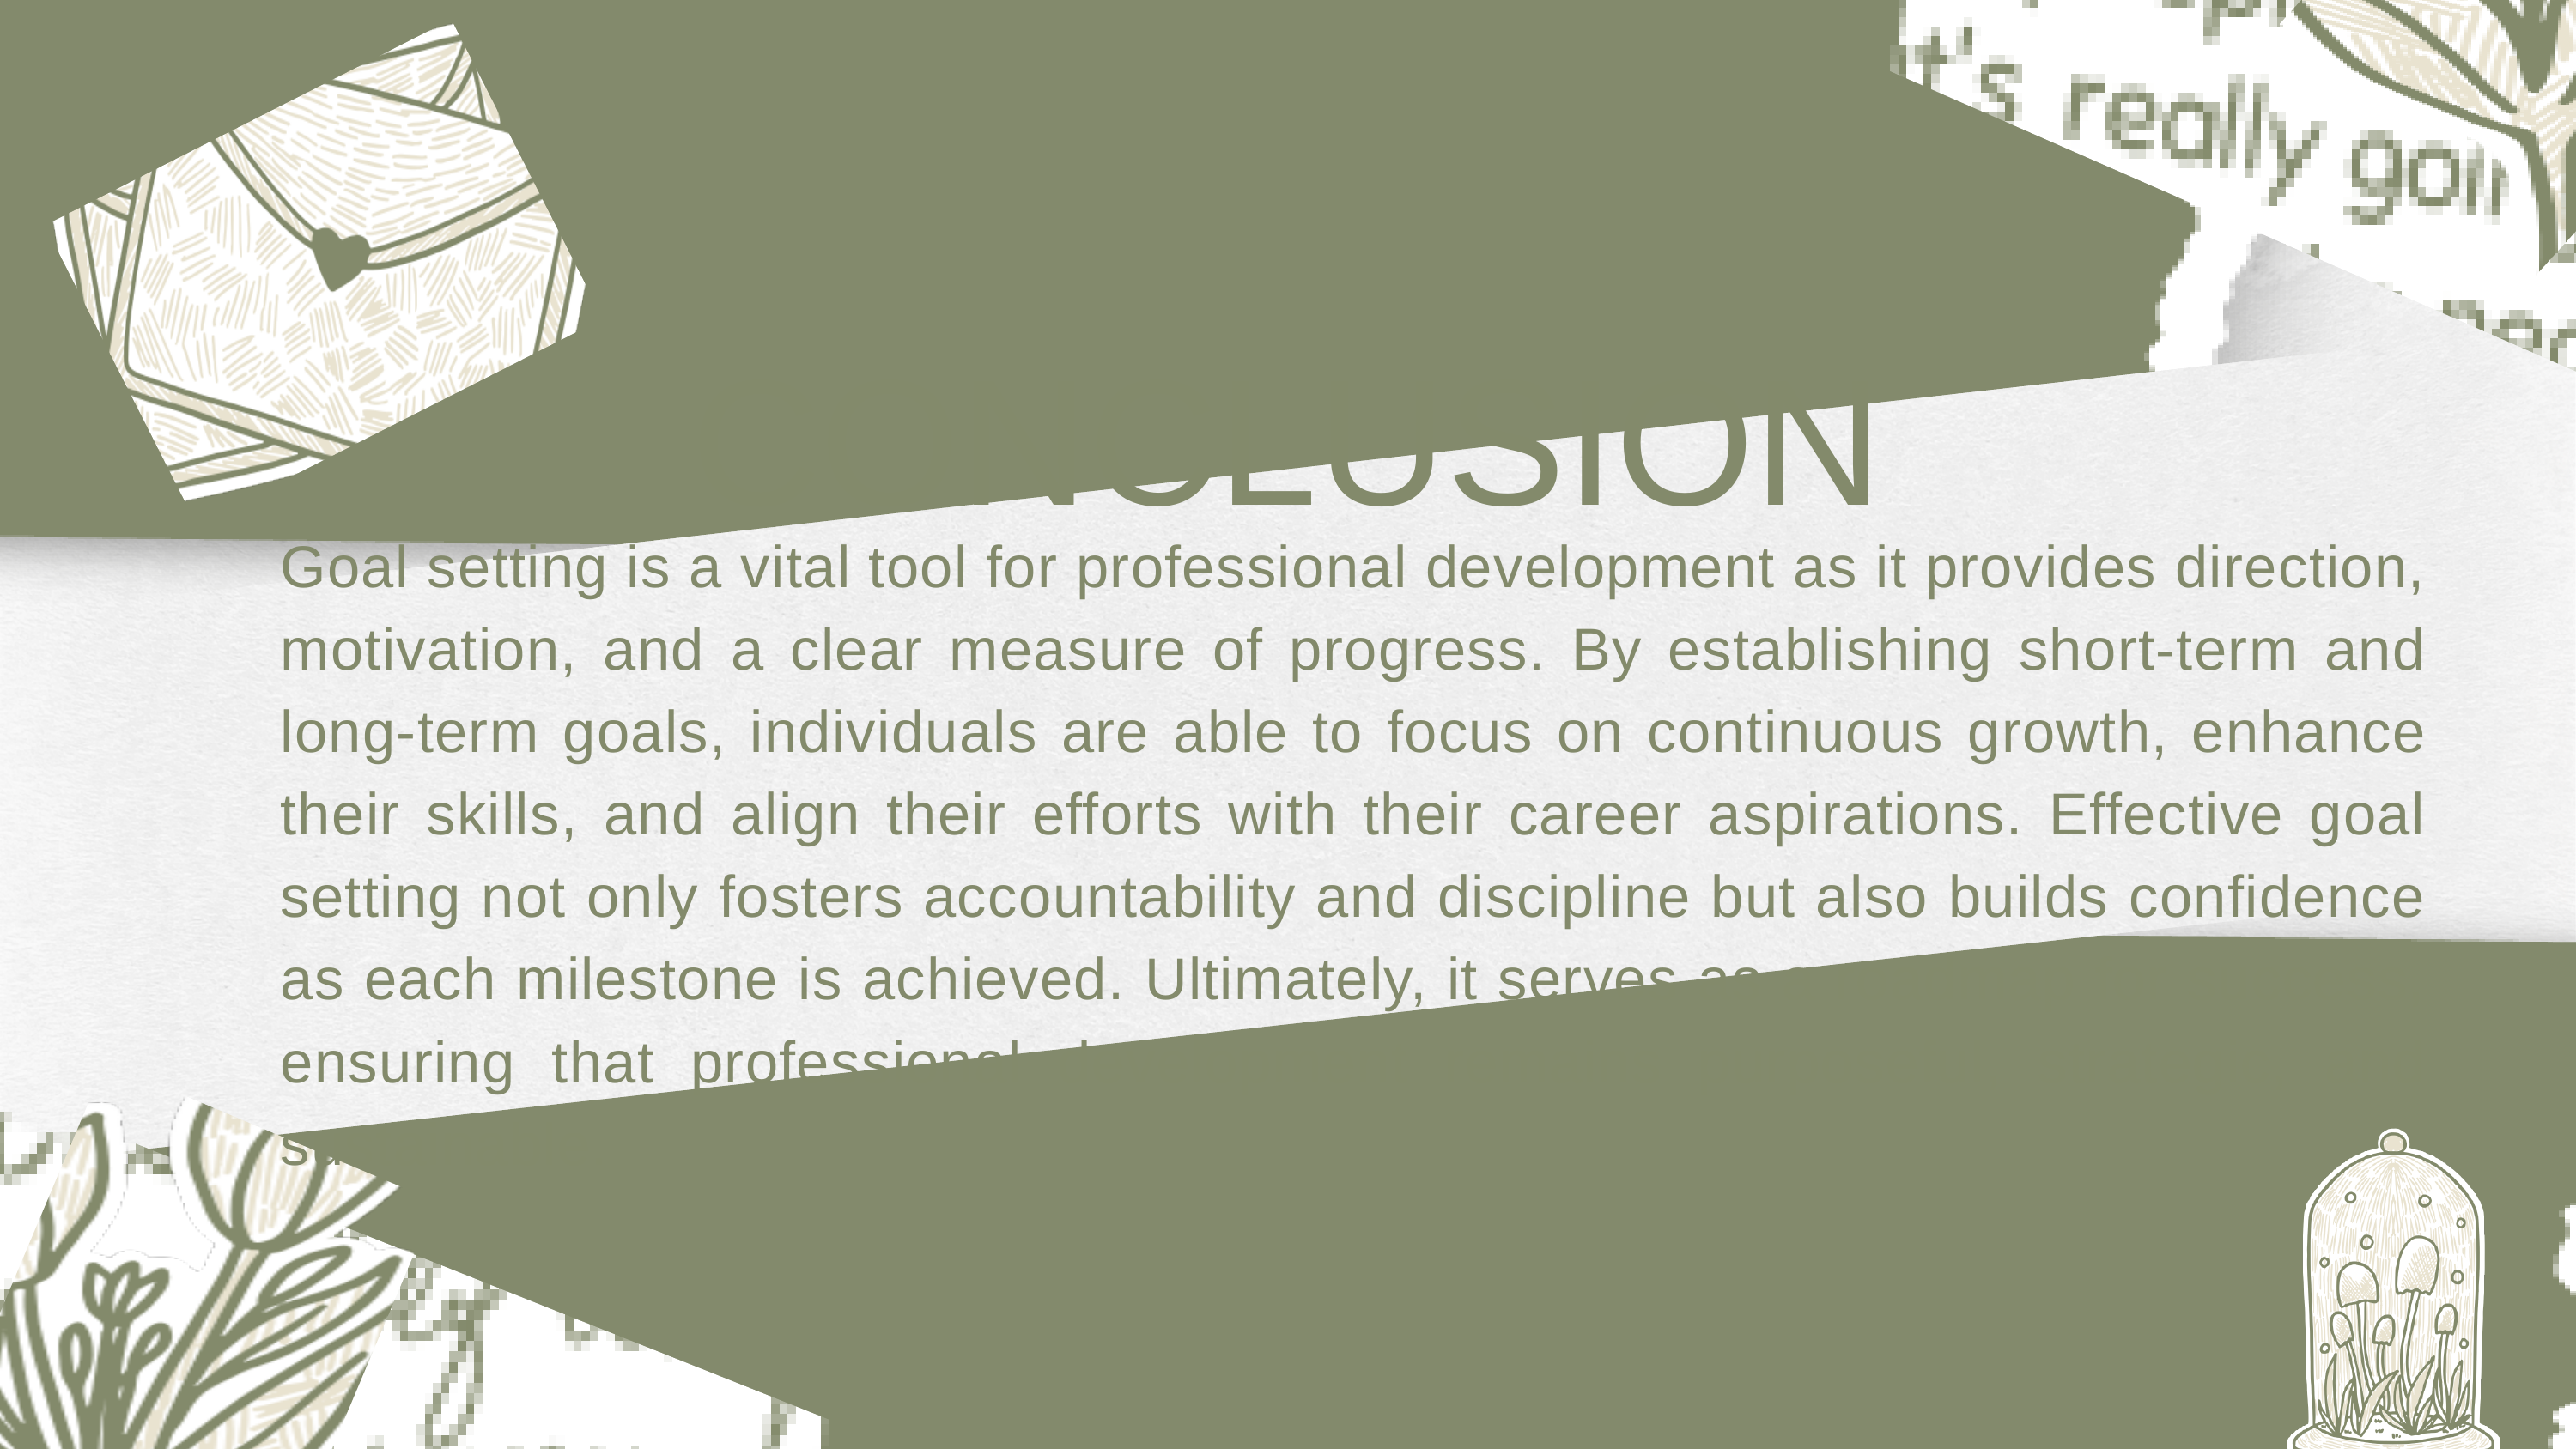

CONCLUSION

Goal setting is a vital tool for professional development as it provides direction, motivation, and a clear measure of progress. By establishing short-term and long-term goals, individuals are able to focus on continuous growth, enhance their skills, and align their efforts with their career aspirations. Effective goal setting not only fosters accountability and discipline but also builds confidence as each milestone is achieved. Ultimately, it serves as a roadmap for success, ensuring that professional development remains purposeful, strategic, and sustainable.